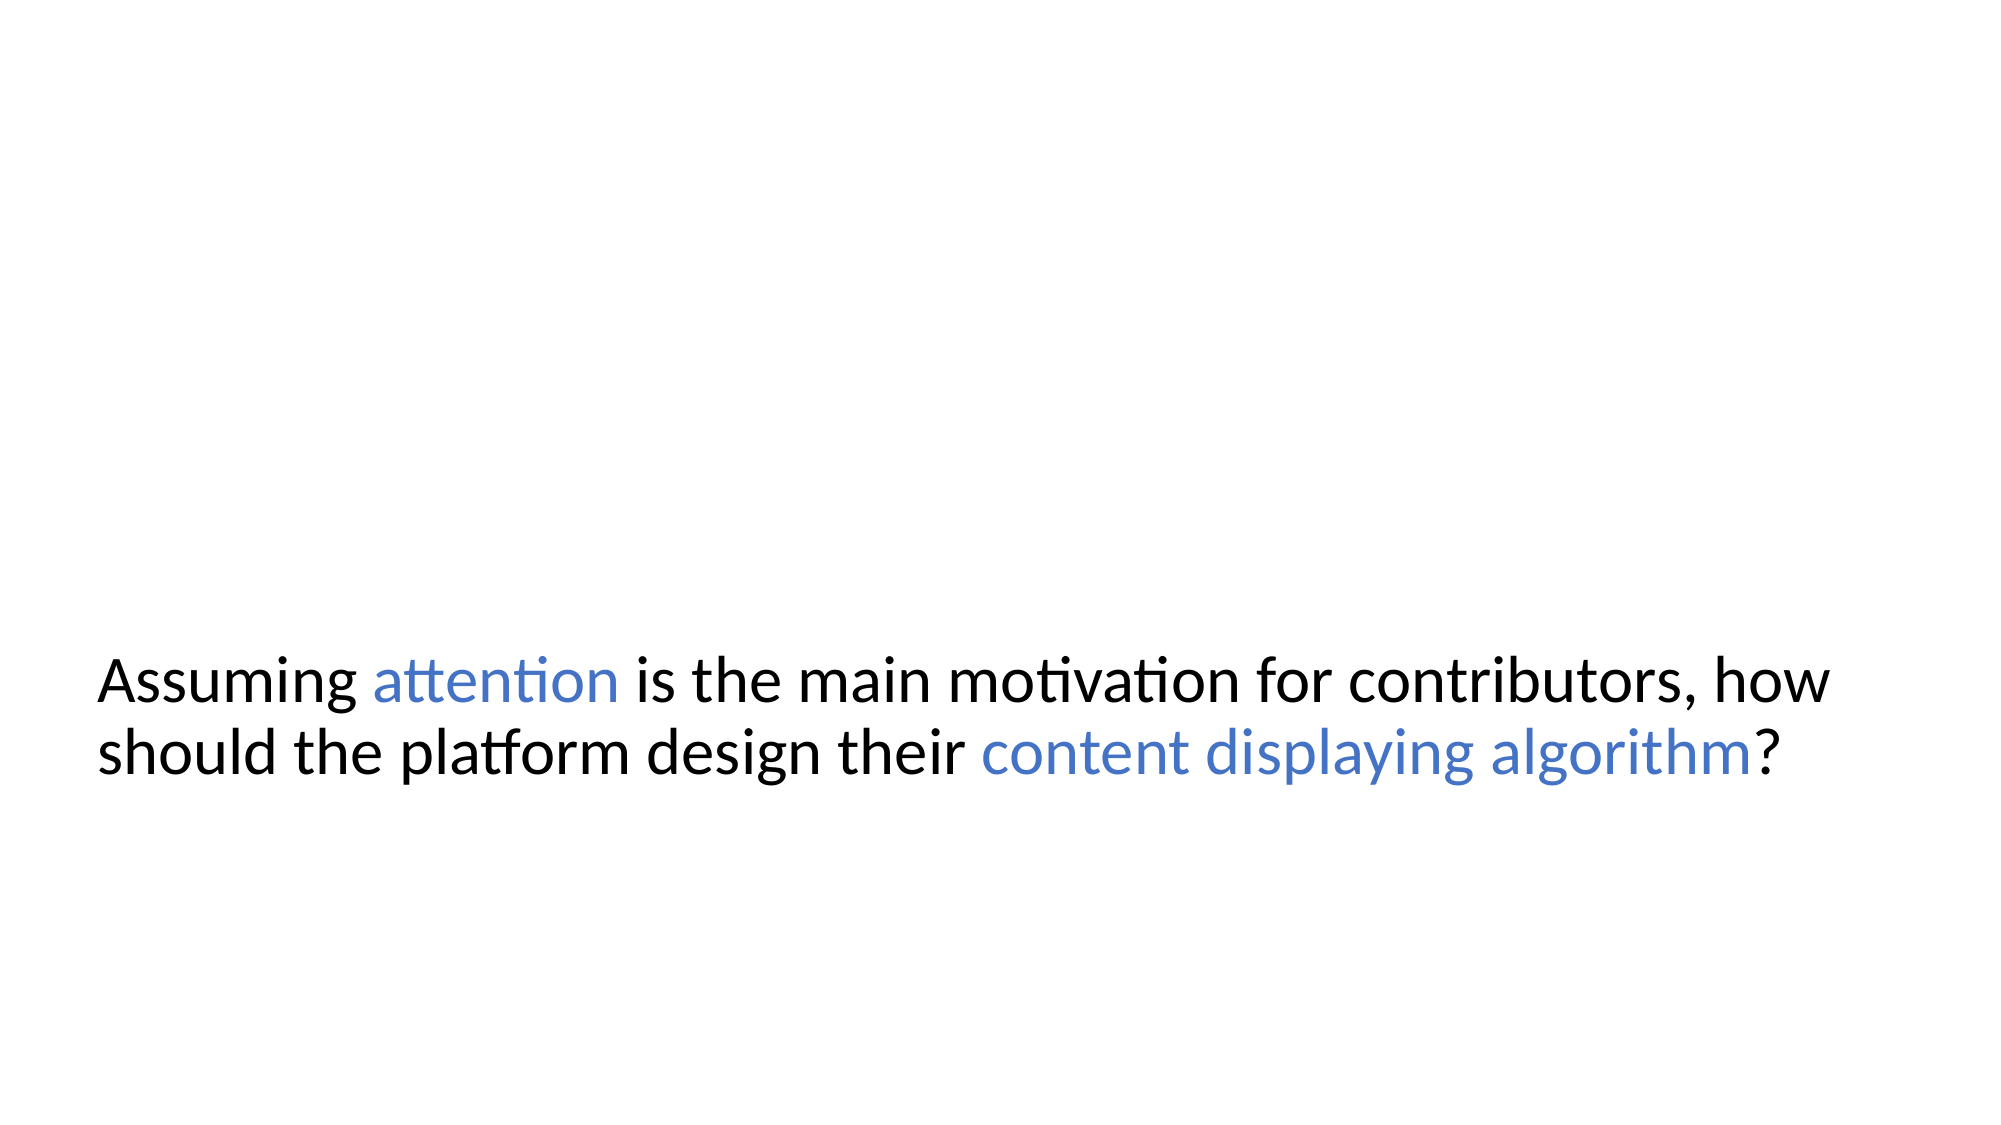

# Assuming attention is the main motivation for contributors, how should the platform design their content displaying algorithm?